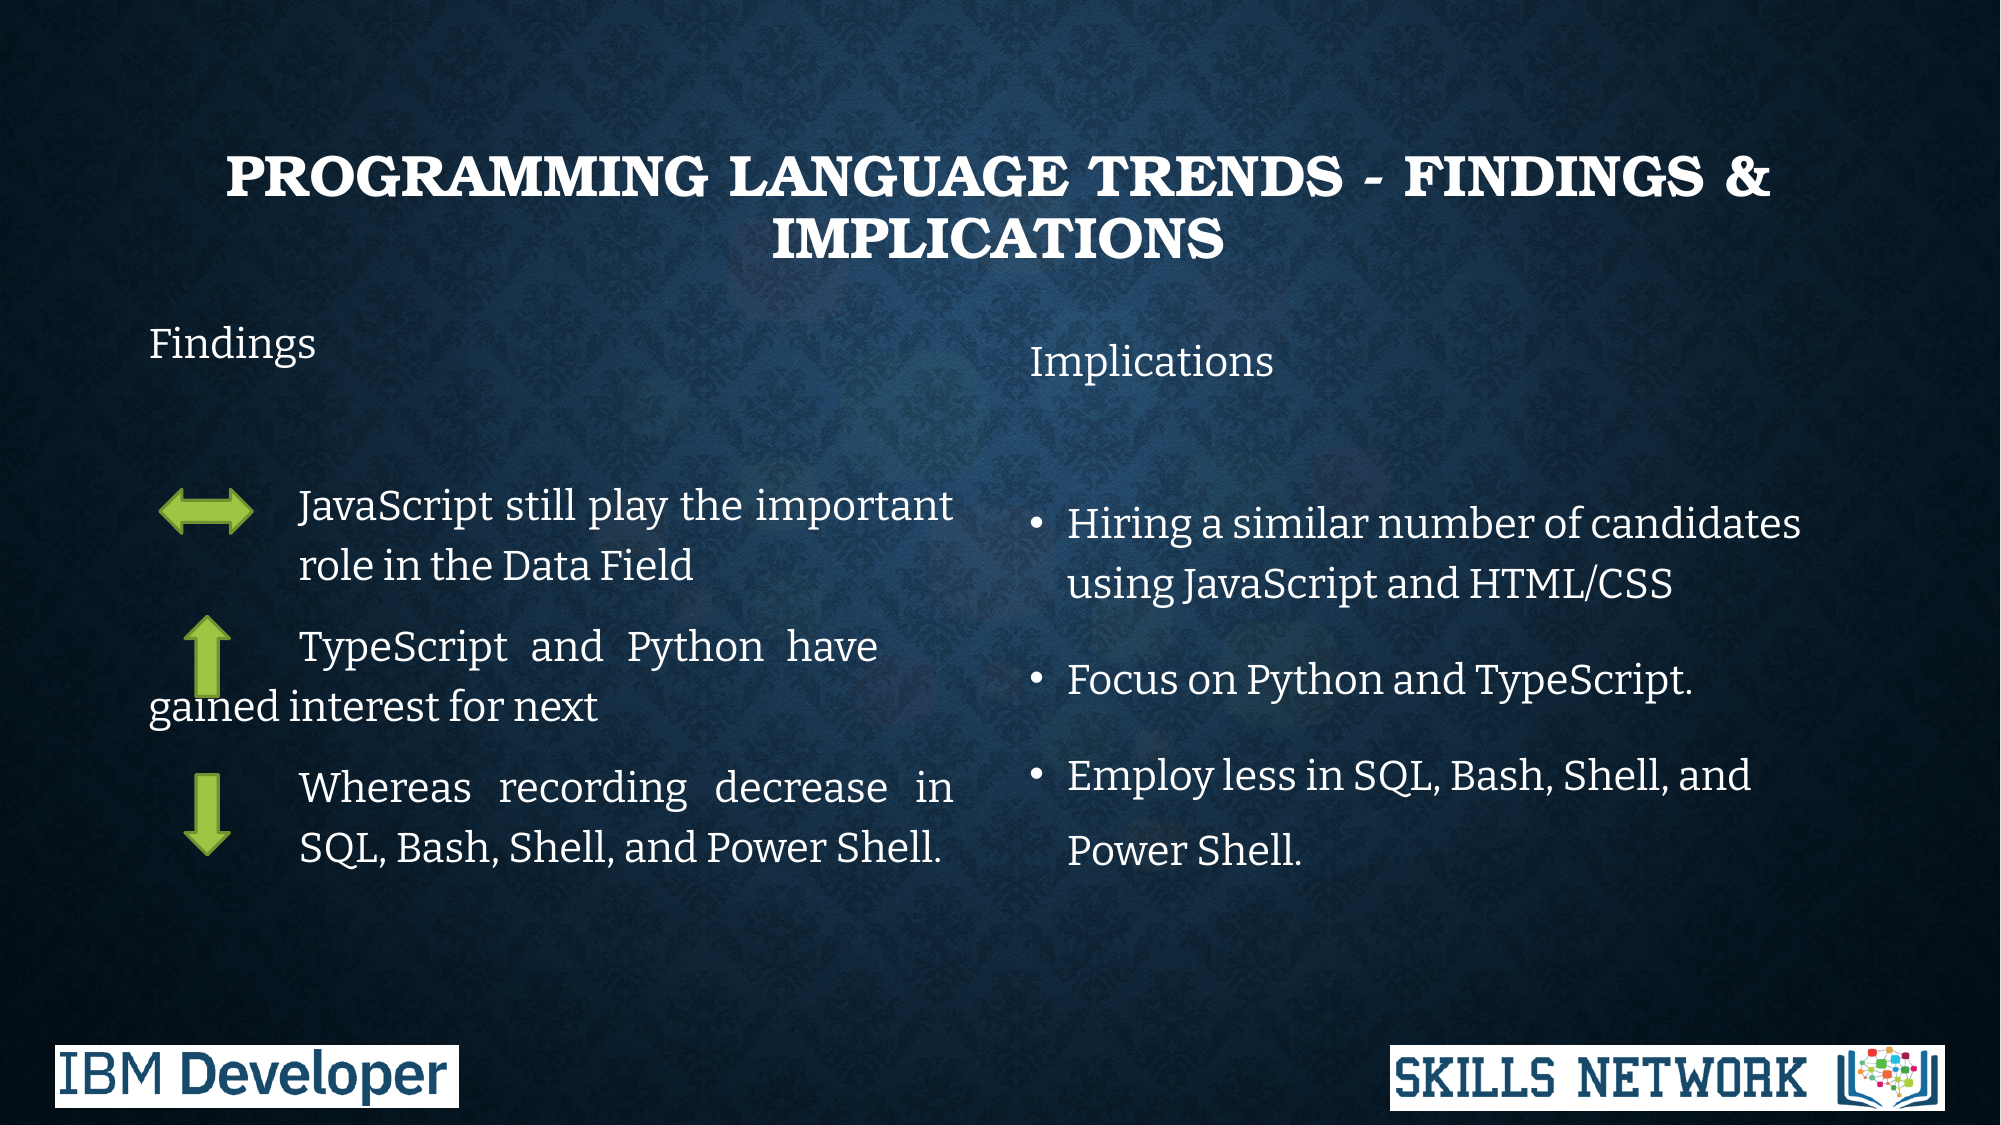

# PROGRAMMING LANGUAGE TRENDS - FINDINGS & IMPLICATIONS
Findings

	JavaScript still play the important 	role in the Data Field
	TypeScript and Python have 	gained interest for next
	Whereas recording decrease in 	SQL, Bash, Shell, and Power Shell.
Implications

Hiring a similar number of candidates using JavaScript and HTML/CSS
Focus on Python and TypeScript.
Employ less in SQL, Bash, Shell, and Power Shell.